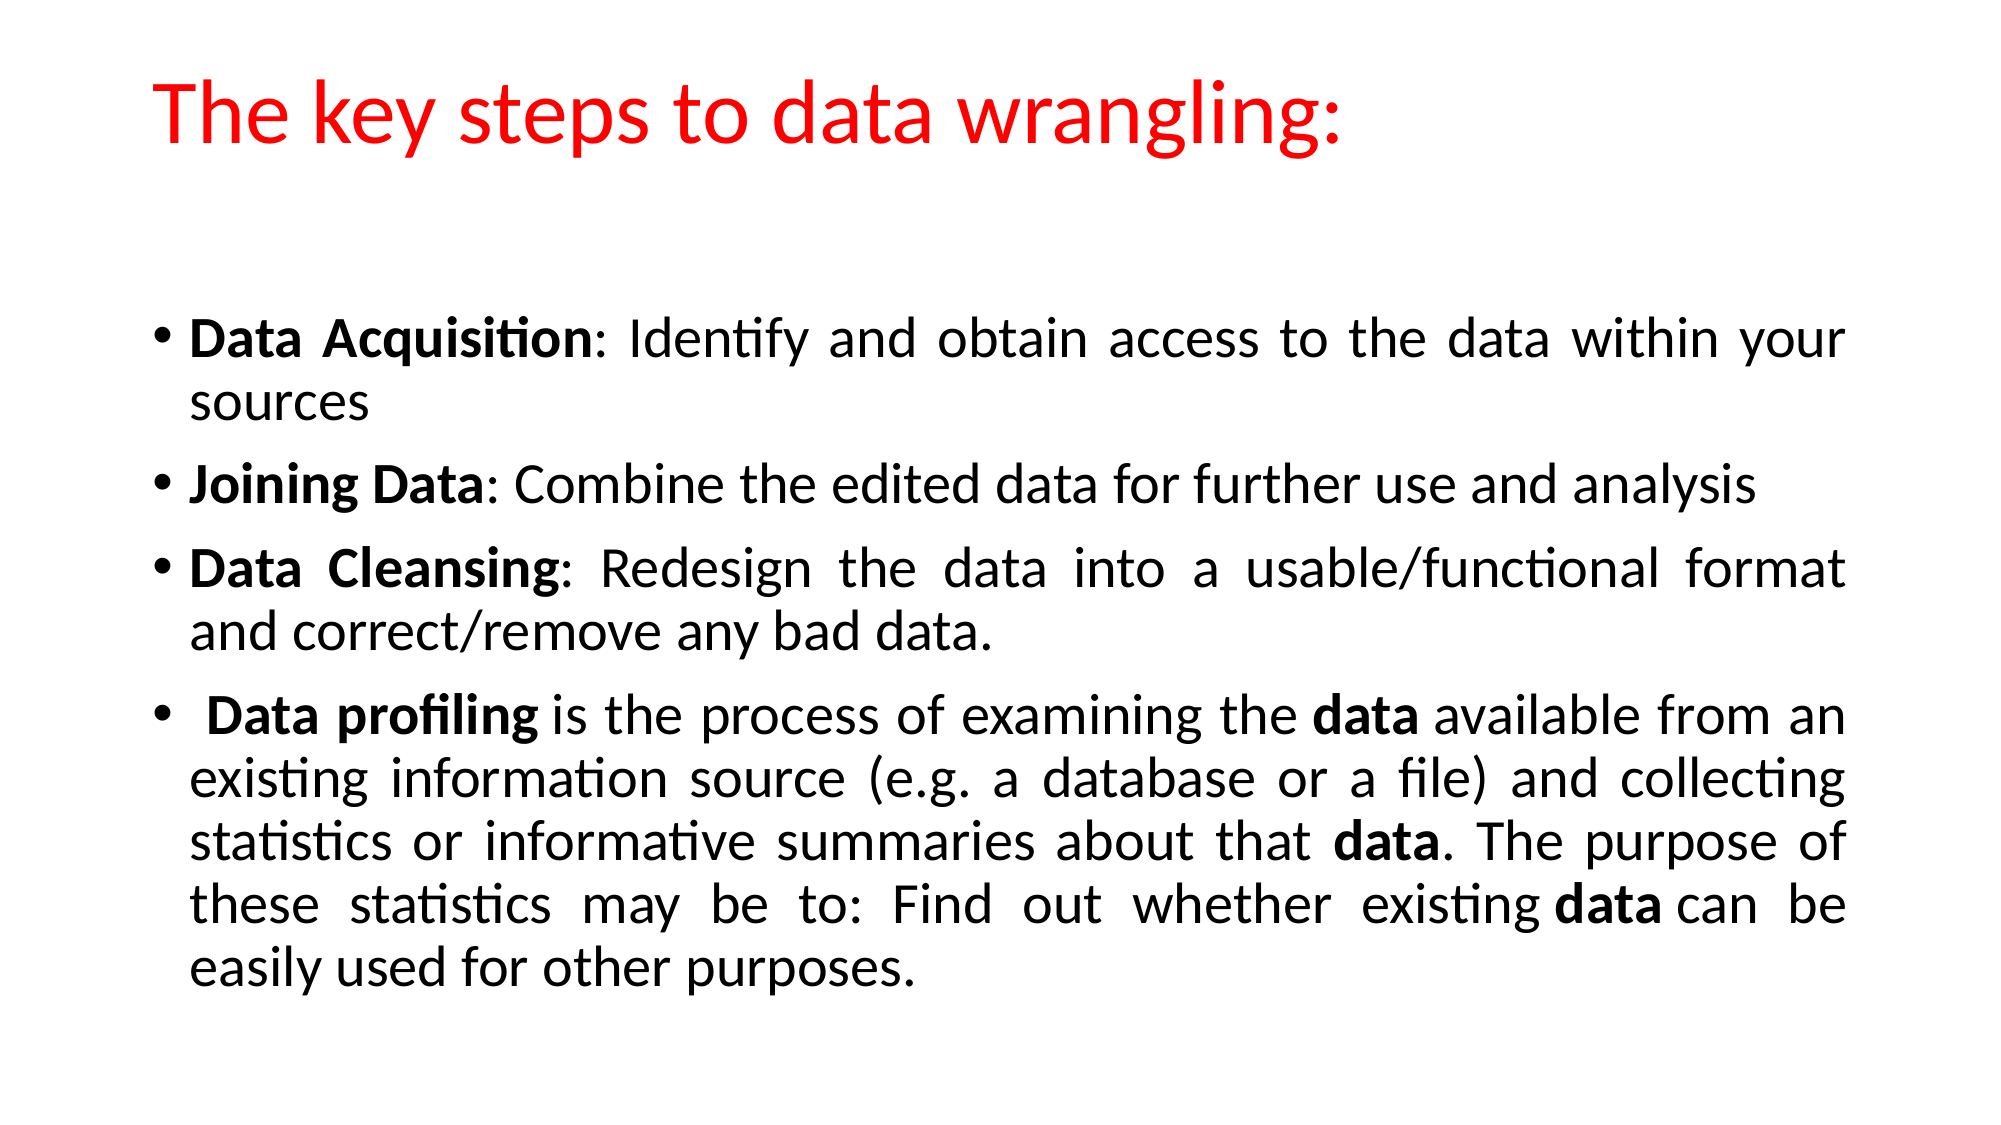

# The key steps to data wrangling:
Data Acquisition: Identify and obtain access to the data within your sources
Joining Data: Combine the edited data for further use and analysis
Data Cleansing: Redesign the data into a usable/functional format and correct/remove any bad data.
 Data profiling is the process of examining the data available from an existing information source (e.g. a database or a file) and collecting statistics or informative summaries about that data. The purpose of these statistics may be to: Find out whether existing data can be easily used for other purposes.